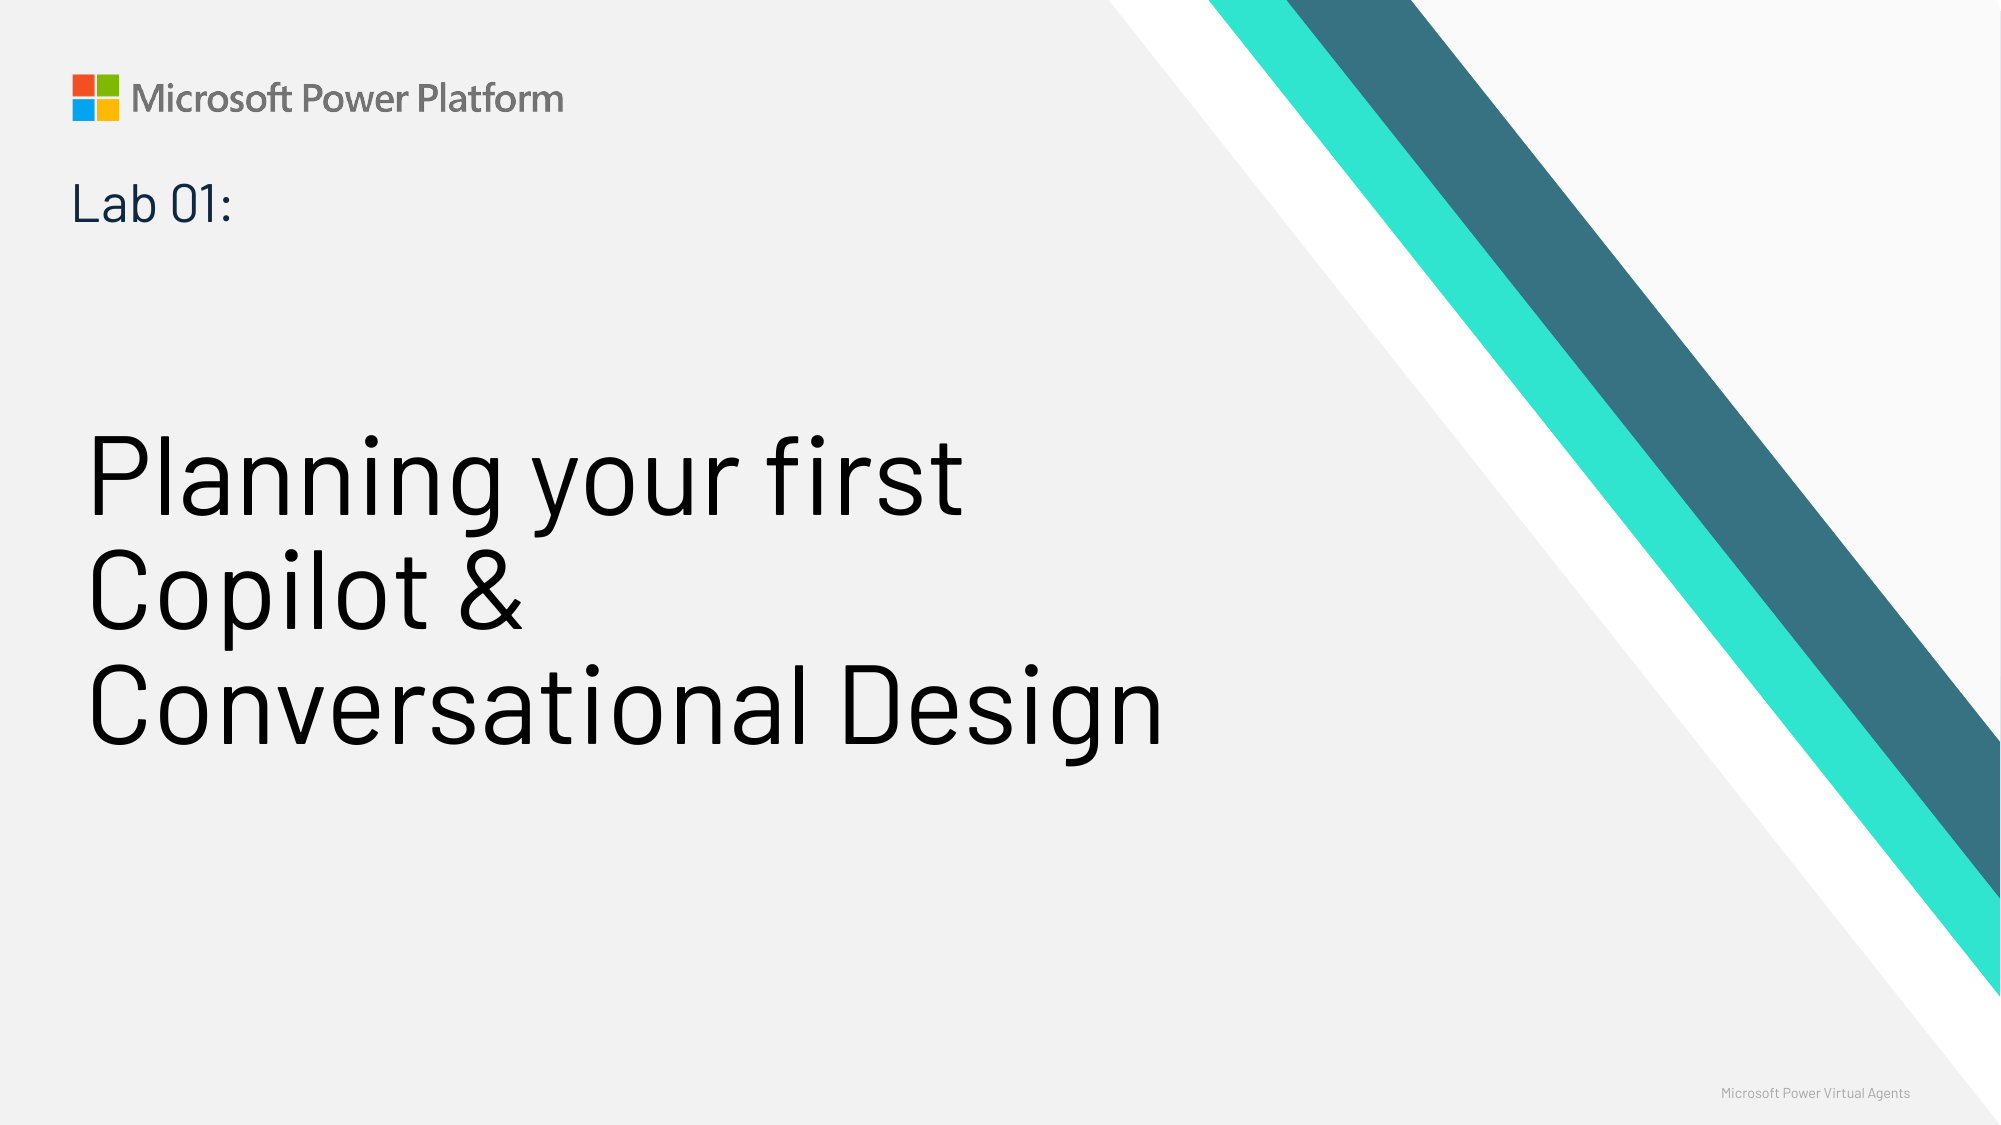

# Lab 01:
Planning your first Copilot & Conversational Design